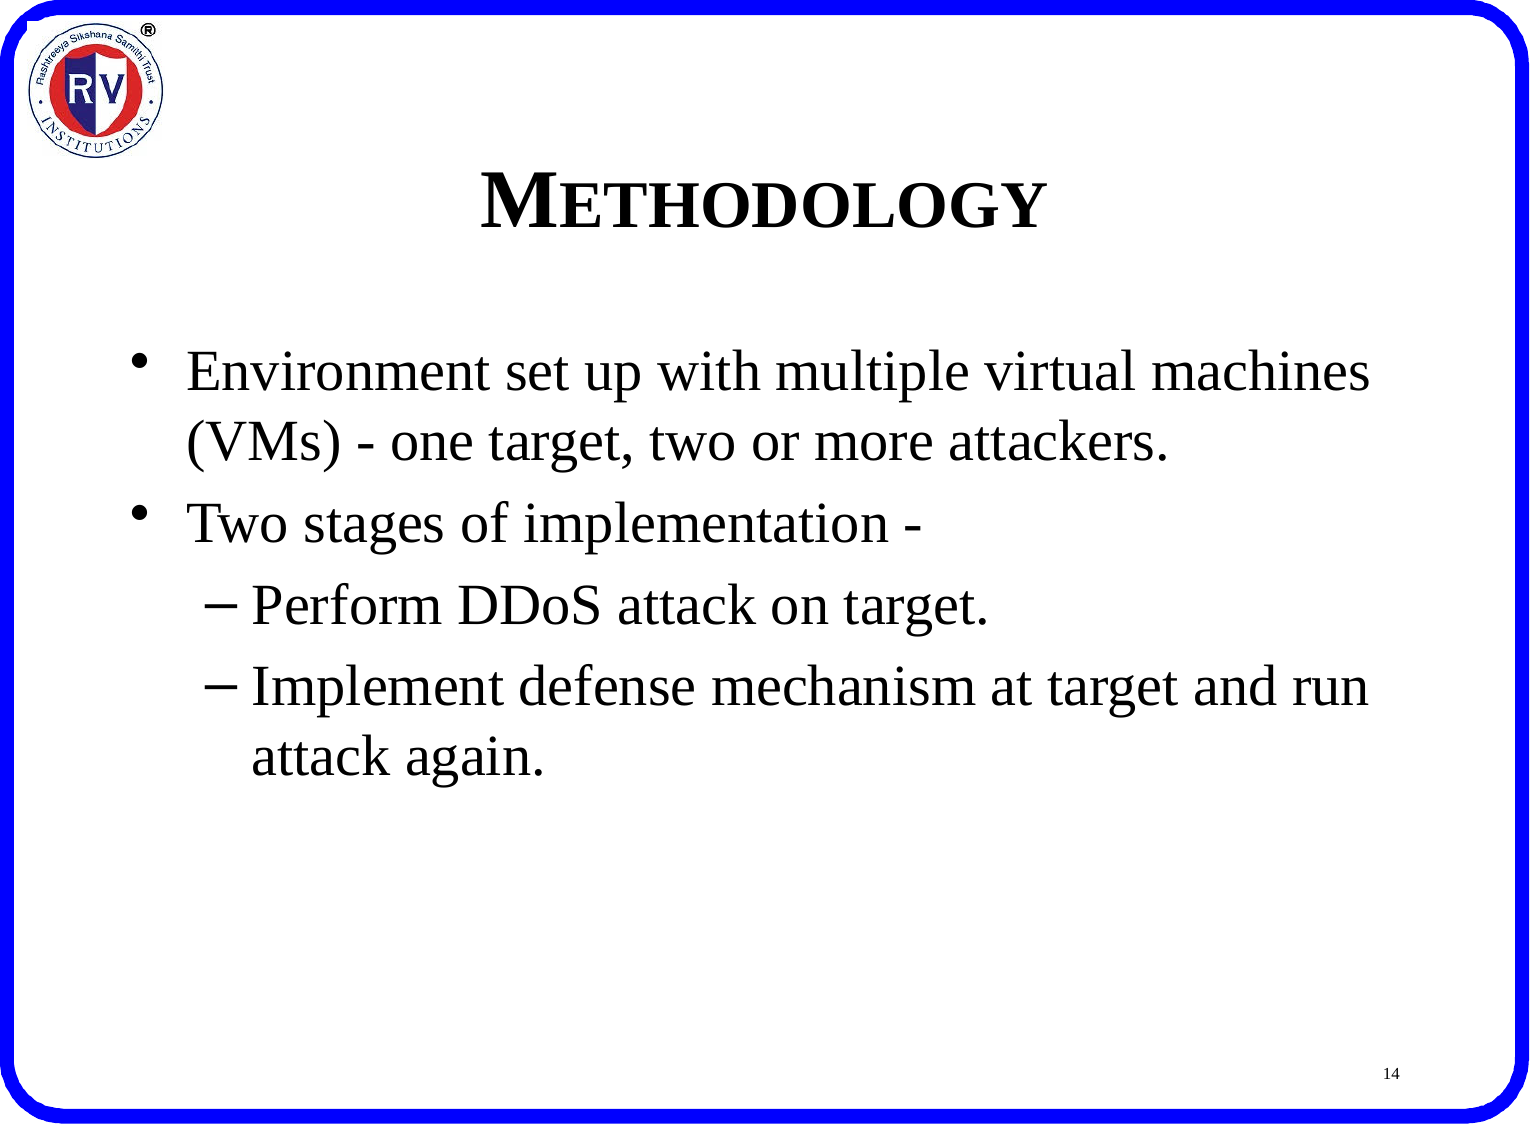

# METHODOLOGY
Environment set up with multiple virtual machines (VMs) - one target, two or more attackers.
Two stages of implementation -
Perform DDoS attack on target.
Implement defense mechanism at target and run attack again.
14